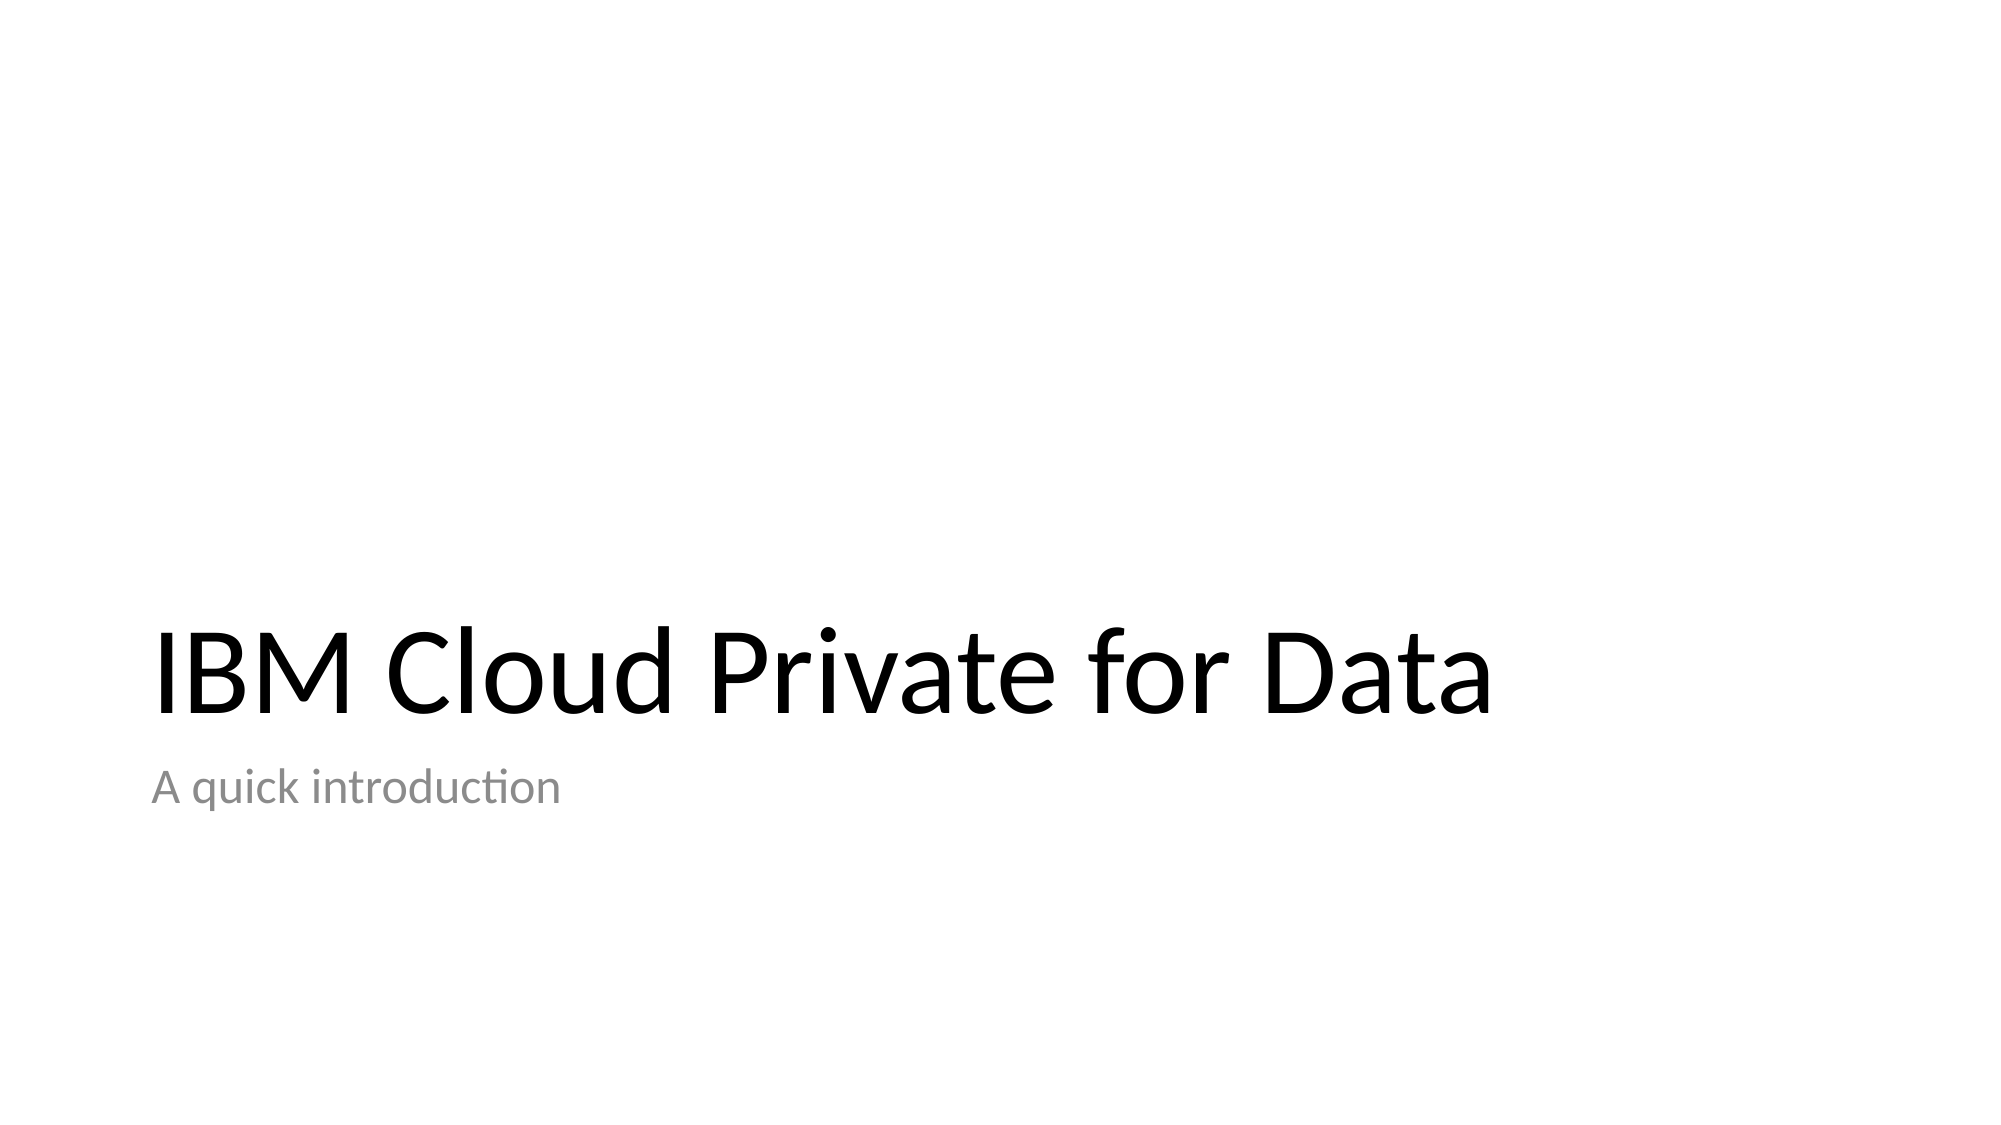

# IBM Cloud Private for Data
A quick introduction